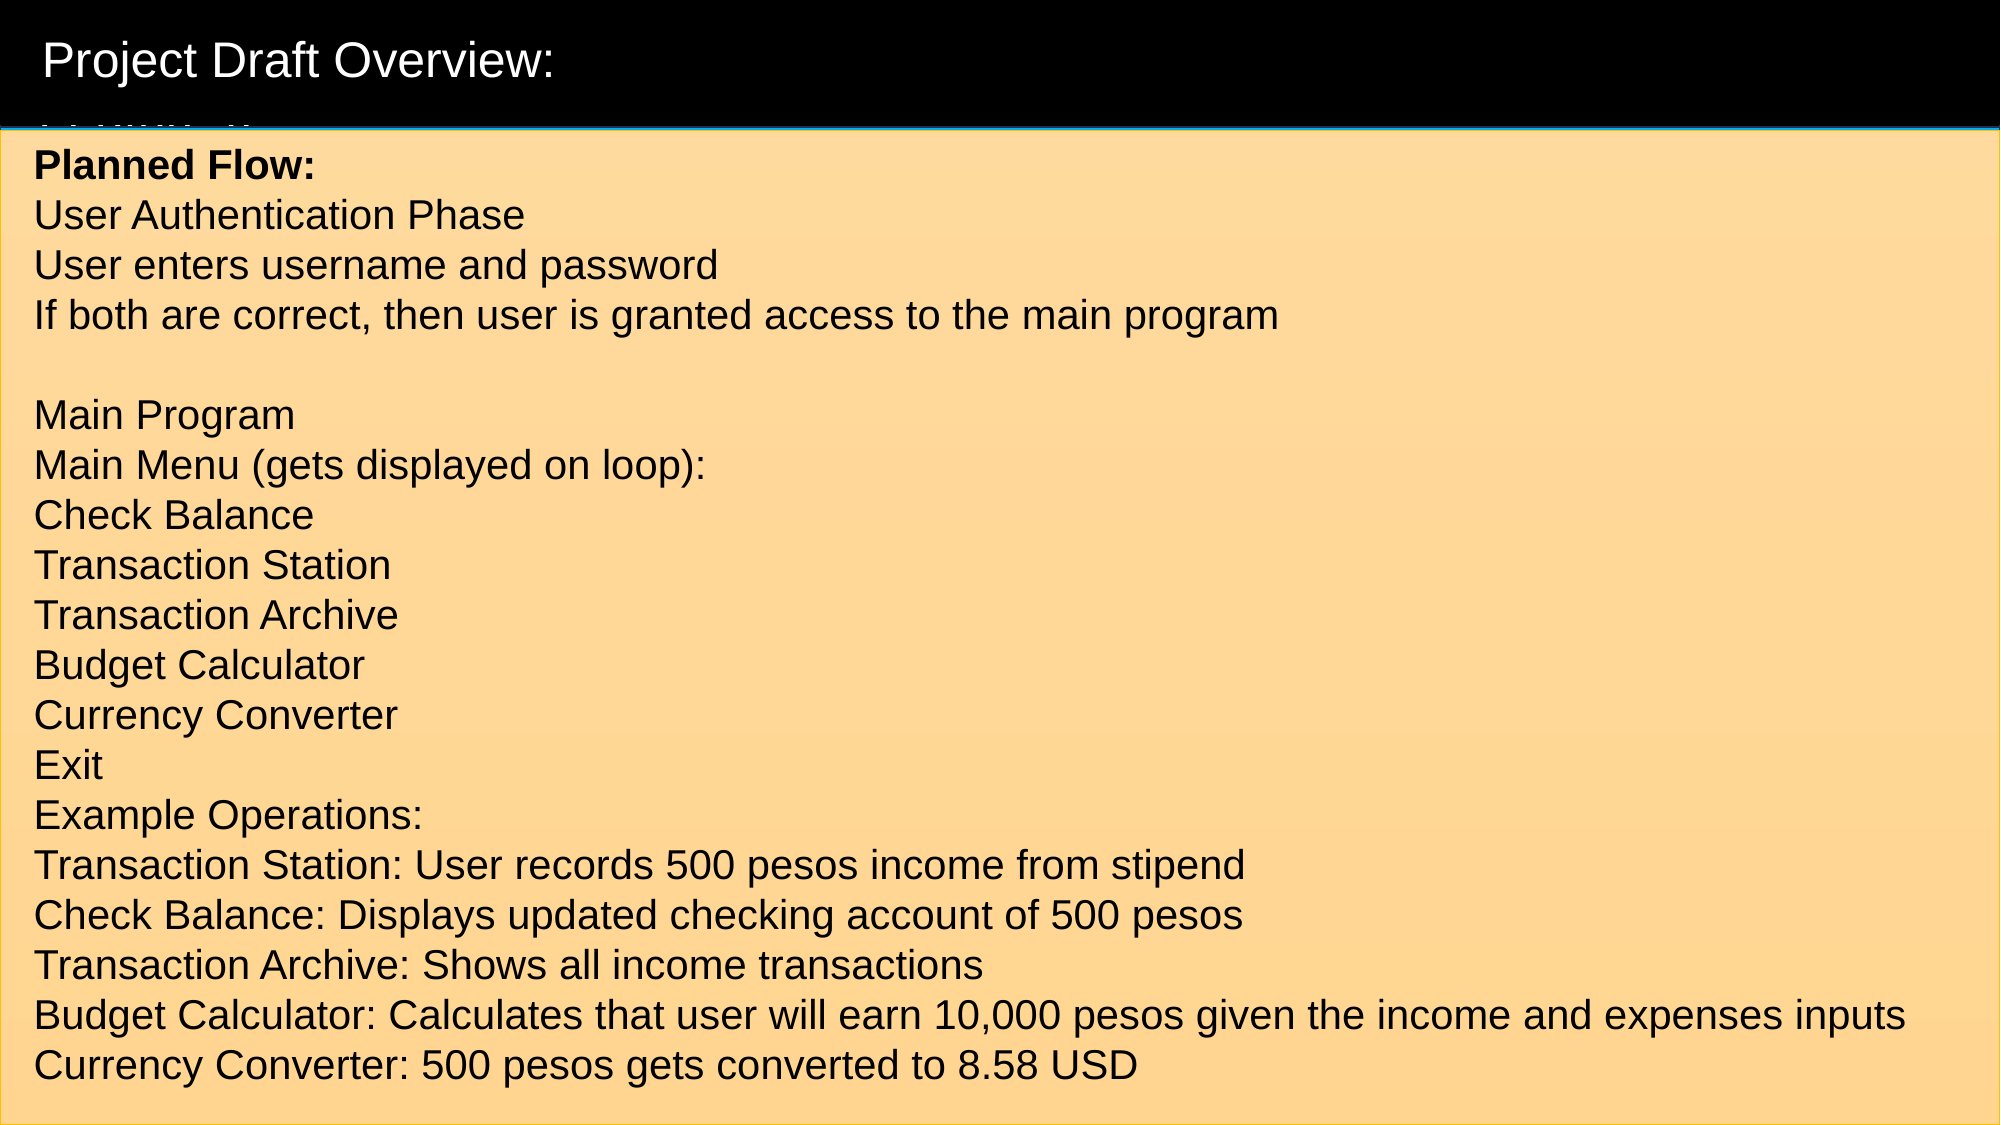

Project Draft Overview(Planned Features):
Project Introduction:
Project Draft Overview:

Planned Flow:
User Authentication Phase
User enters username and password
If both are correct, then user is granted access to the main program

Main Program
Main Menu (gets displayed on loop):
Check Balance
Transaction Station
Transaction Archive
Budget Calculator
Currency Converter
Exit
Example Operations:
Transaction Station: User records 500 pesos income from stipend
Check Balance: Displays updated checking account of 500 pesos
Transaction Archive: Shows all income transactions
Budget Calculator: Calculates that user will earn 10,000 pesos given the income and expenses inputs
Currency Converter: 500 pesos gets converted to 8.58 USD

1. Checks and Balances
This feature aims to show you your current balance in either your checking or spending account or your savings account.

Automatically updates after every transaction done in the other features.

3. Transaction Archive
- Stores all transactions in chronological order
- Displays transaction information in a predefined format(Date of Transaction – short description)

Project Description:
5. Currency Converter
- This aims to convert the amount of pesos you have into a widely-used currency.
- Currencies supported:
	a. United States Dollar
	b. Euro
	c. Japanese Yen
	d. British Pound Sterling
	e. Australian Dollar
	f. Canadian Dollar
	g. Singapore Dollar
	h. South Korean Won
	i. Chinese Yen
	j. Hong Kong Dollar
	k. Qatari Dirham

This is a simple Python project that helps you to accurately and precisely track your finances, such as your current balance as well as your transactions, among other things.
Project’s Objective:

a. To develop a financial tracker/manager that can accurately and precisely record and categorize incomes and expenses in the Python coding language.

b. To provide real-time monitoring of said data to help users to reflect and build on their previous financial decisions and activities.

c. To hopefully benefit the user’s financial state by also providing other features that focus on other areas of finance such as budgeting

2. Transaction Station
- Allows user to record financial activities such as income transactions and expense transactions.
- Required inputs include:
	a. Date of Transaction: (year – month – day)
	b. Account type to be used for transaction (checking/savings)
	c. Type of transaction (income/expense)
	d. Amount of pesos earned/lost
	e. A brief description of the transaction
	f. Optional: Physical or image proof of that transaction
- Updates balance automatically after transaction follows through

4. Balance Calculator
- Helps user figure out time needed to achieve a certain financial goal
- Formula used: (Target Balance) / (Monthly Income – Monthly Expense)
- If not a whole month, it rounds up to days
- Displays error message if expenses exceed income

Target Users:
The users targeted by this application are those in either financial distress or in need of precise and accurate financial tracking.